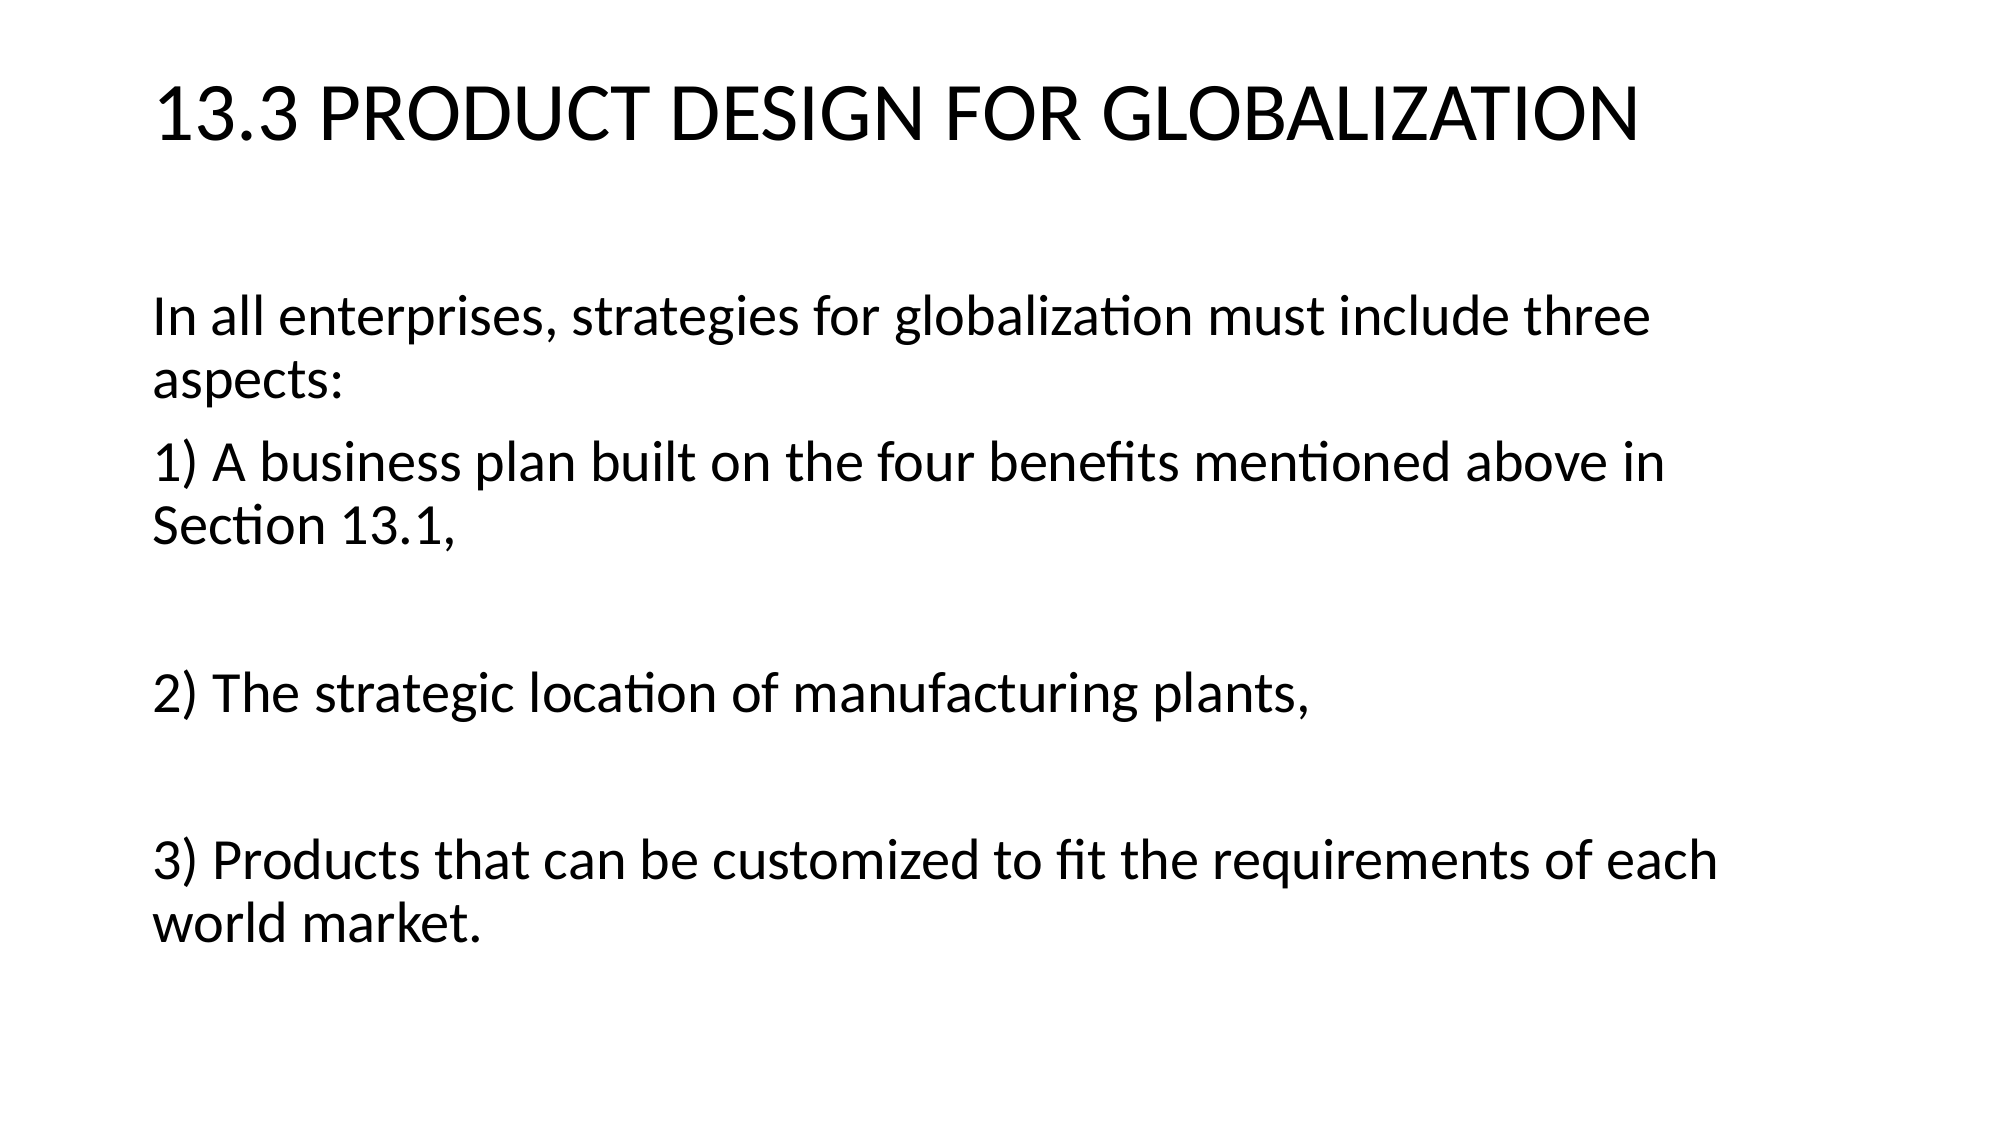

# 13.3 PRODUCT DESIGN FOR GLOBALIZATION
In all enterprises, strategies for globalization must include three aspects:
1) A business plan built on the four benefits mentioned above in Section 13.1,

2) The strategic location of manufacturing plants,

3) Products that can be customized to fit the requirements of each world market.